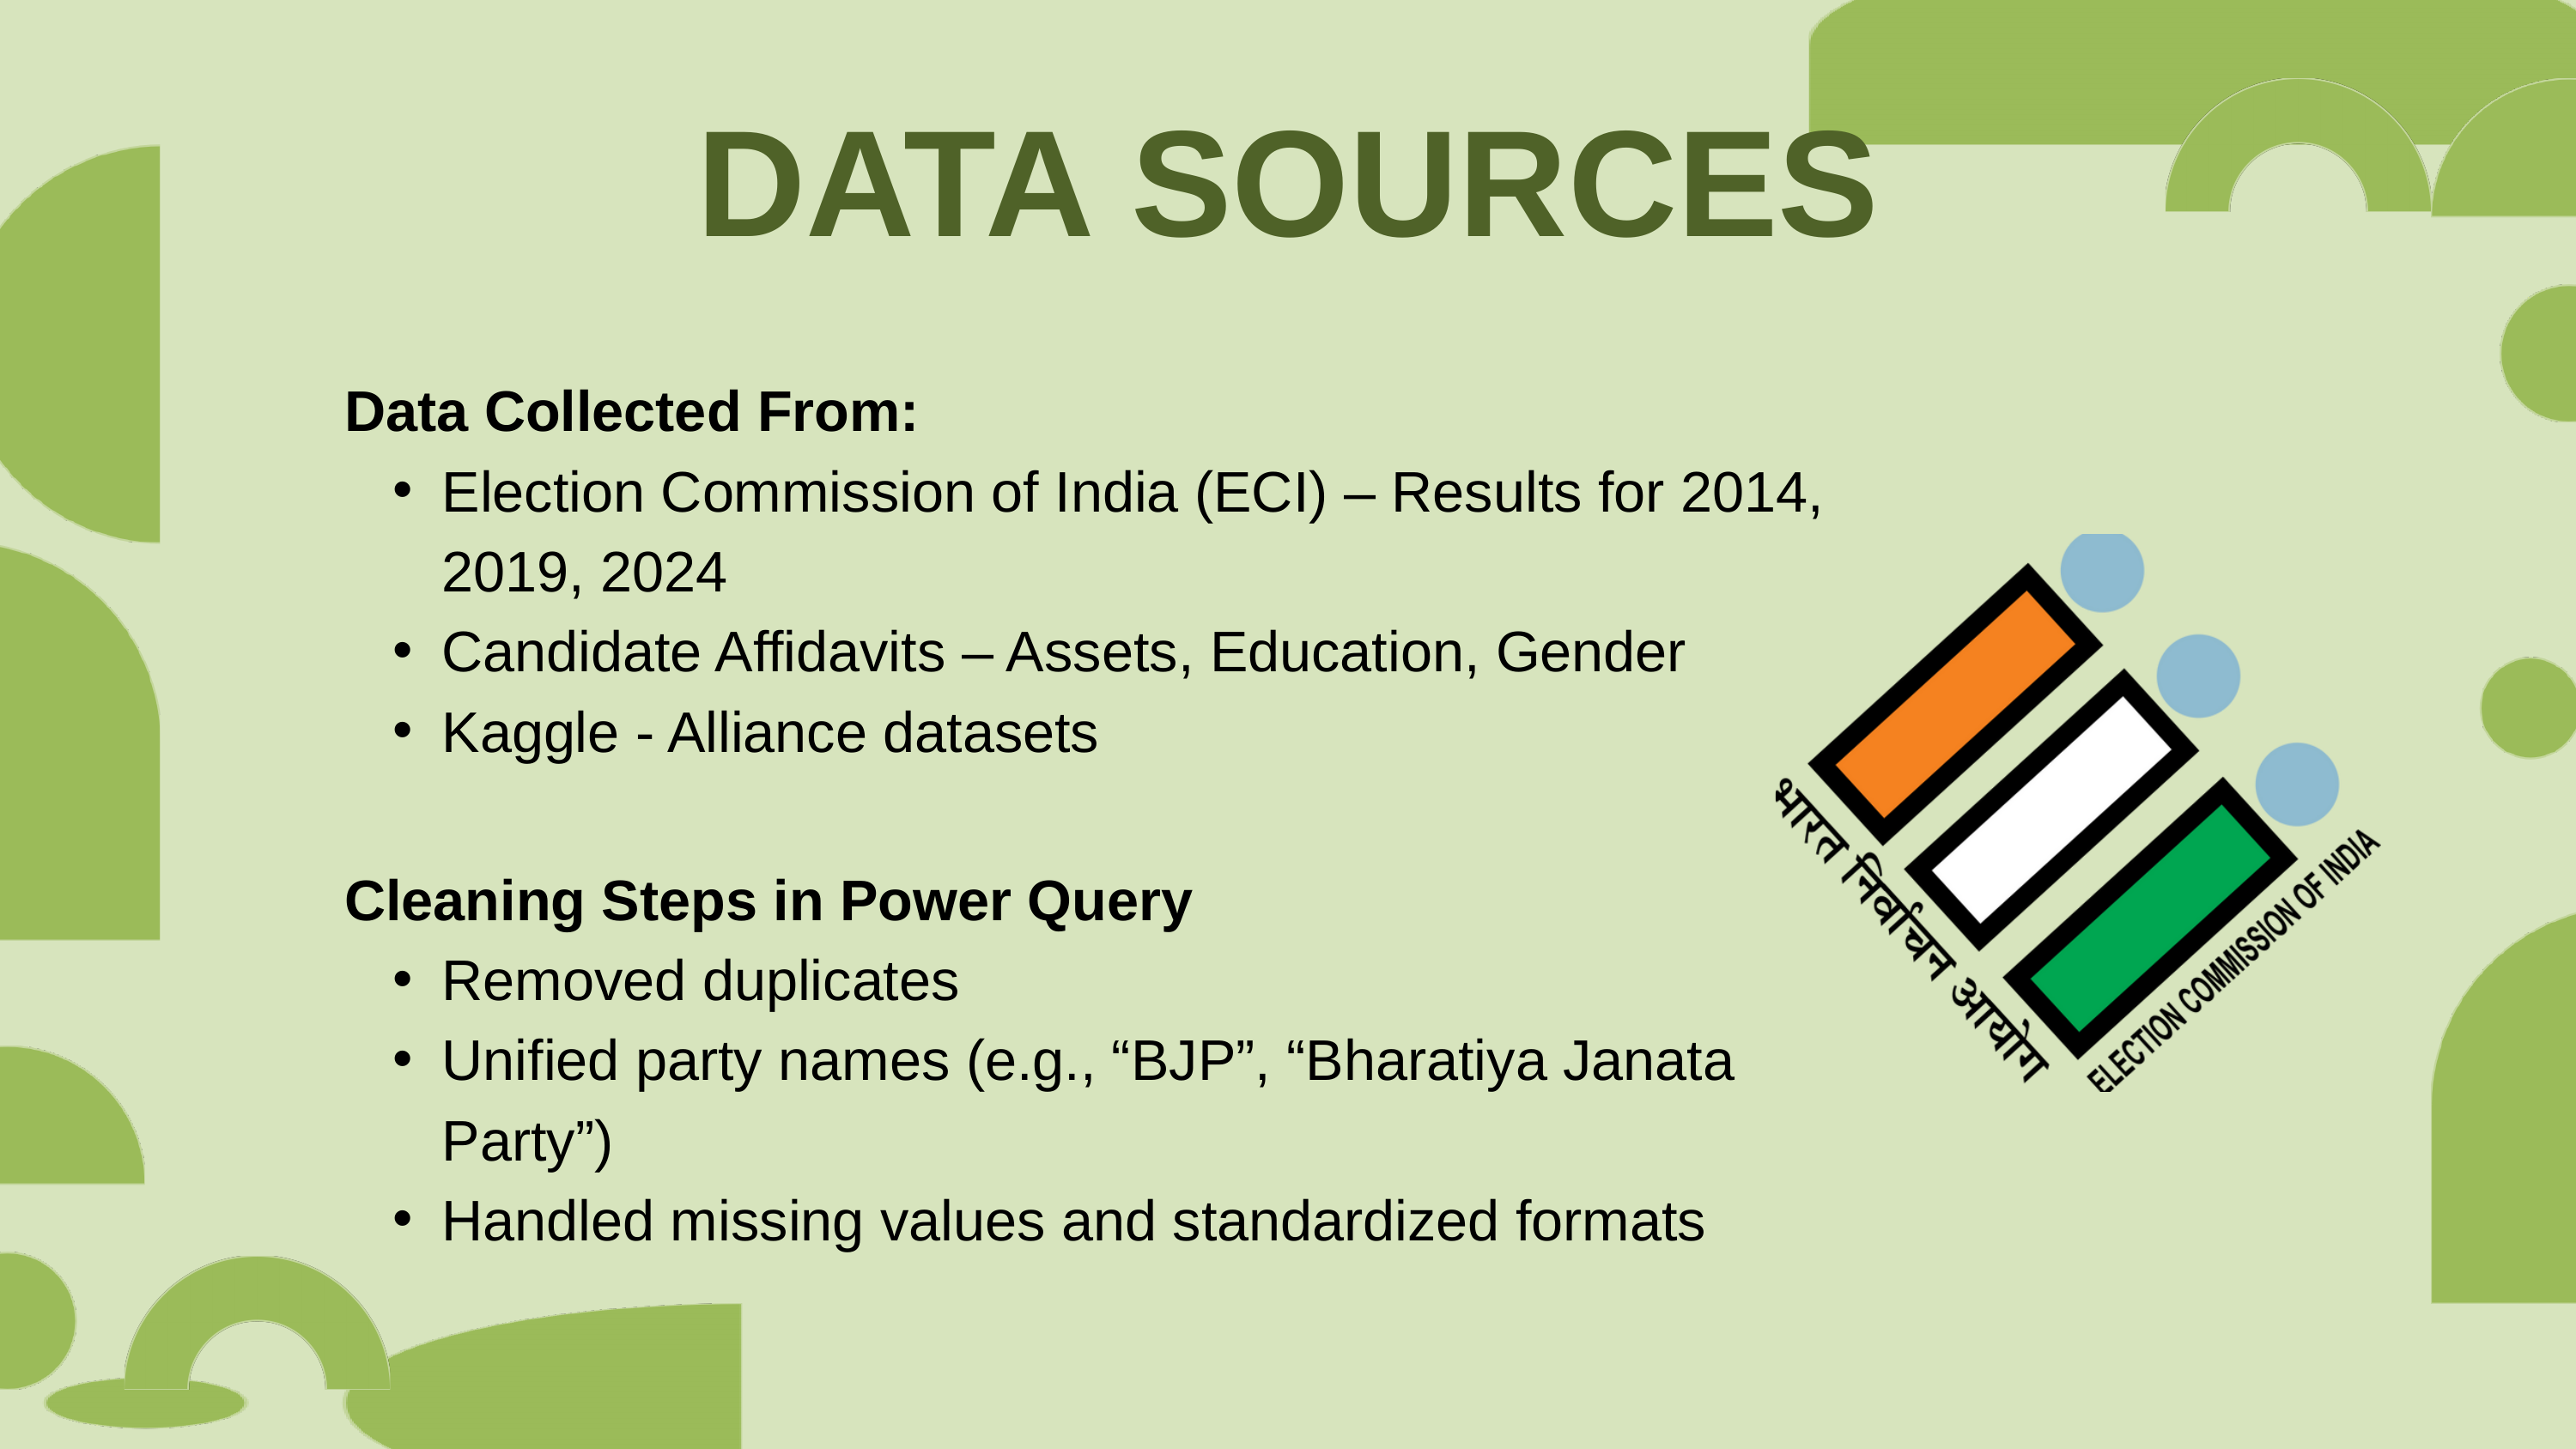

DATA SOURCES

Data Collected From:
Election Commission of India (ECI) – Results for 2014, 2019, 2024
Candidate Affidavits – Assets, Education, Gender
Kaggle - Alliance datasets

Cleaning Steps in Power Query
Removed duplicates
Unified party names (e.g., “BJP”, “Bharatiya Janata Party”)
Handled missing values and standardized formats